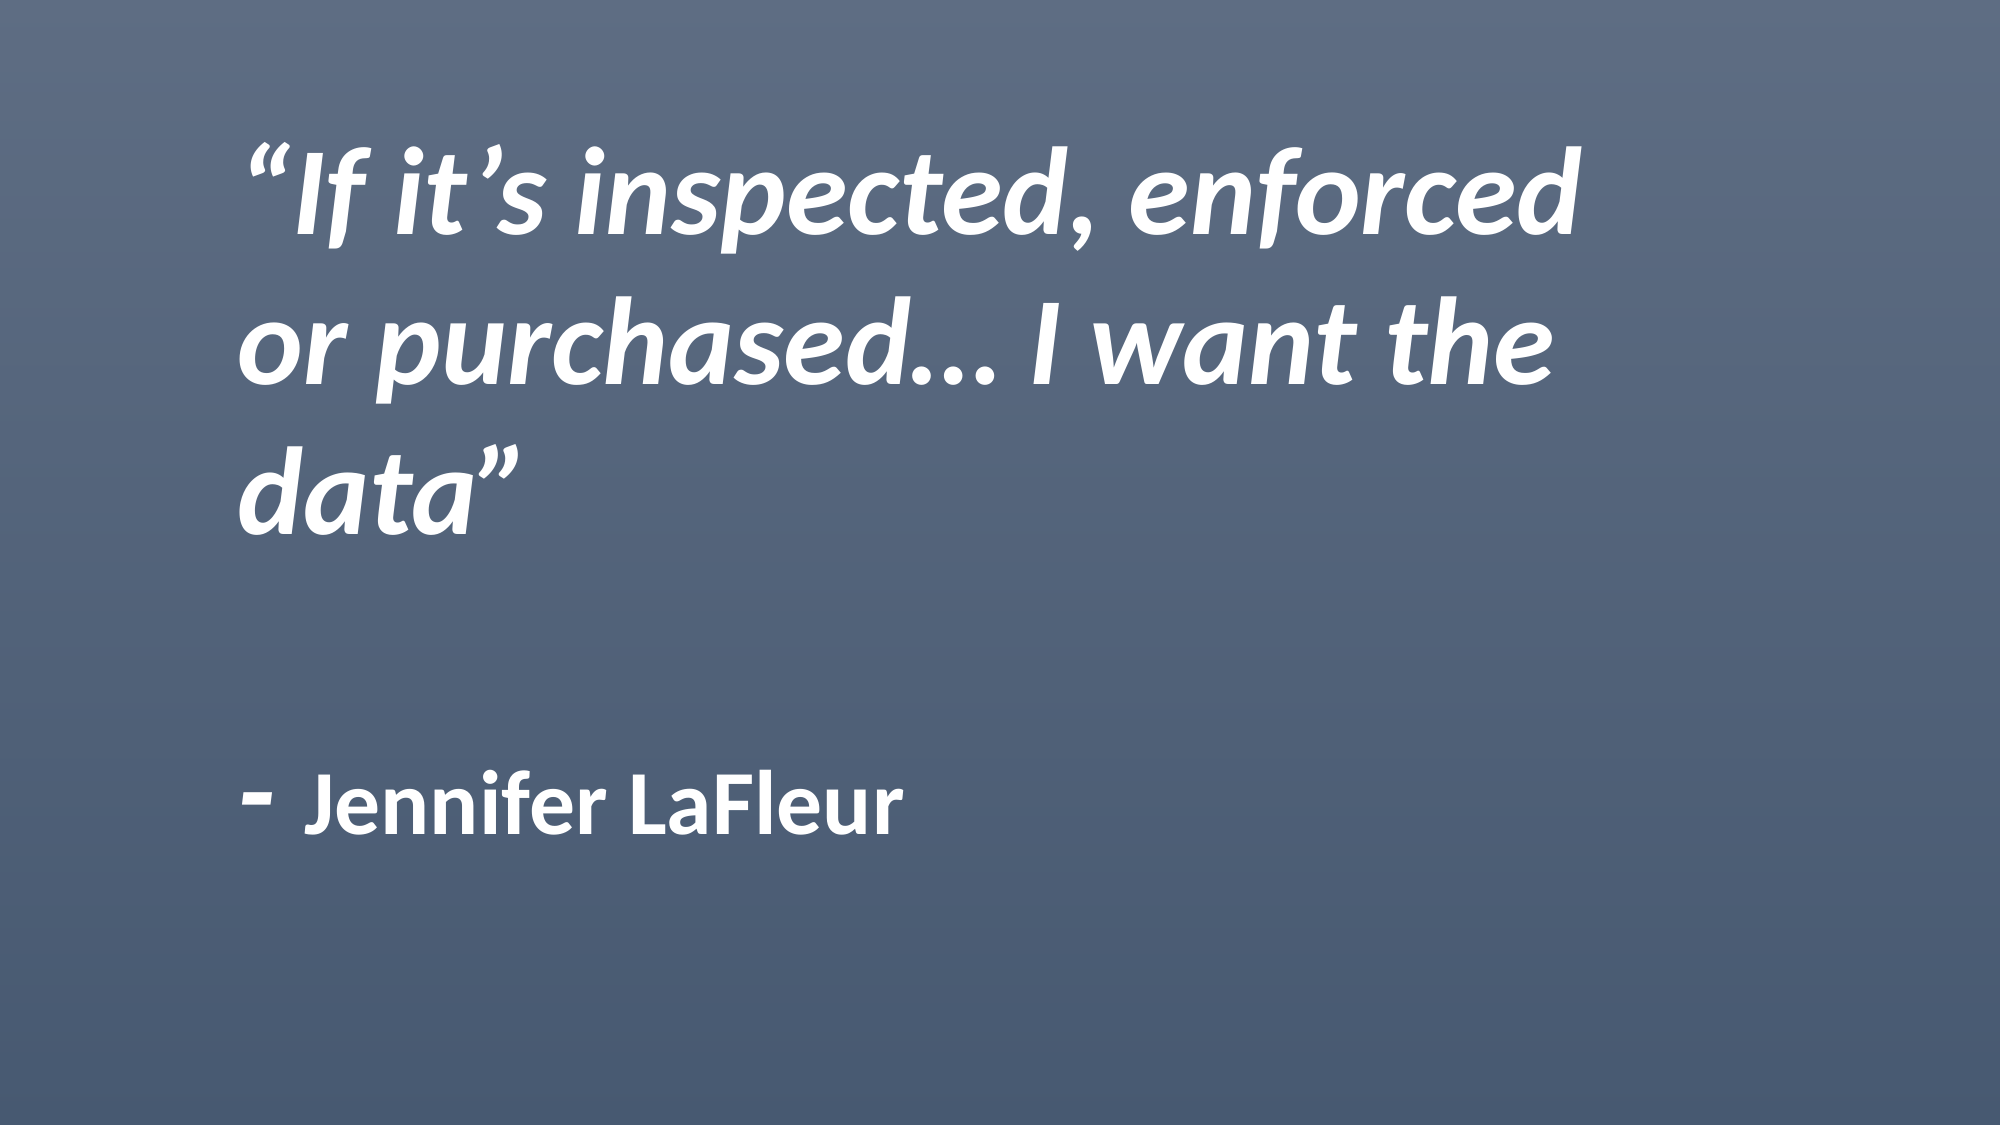

“If it’s inspected, enforced or purchased… I want the data”

- Jennifer LaFleur